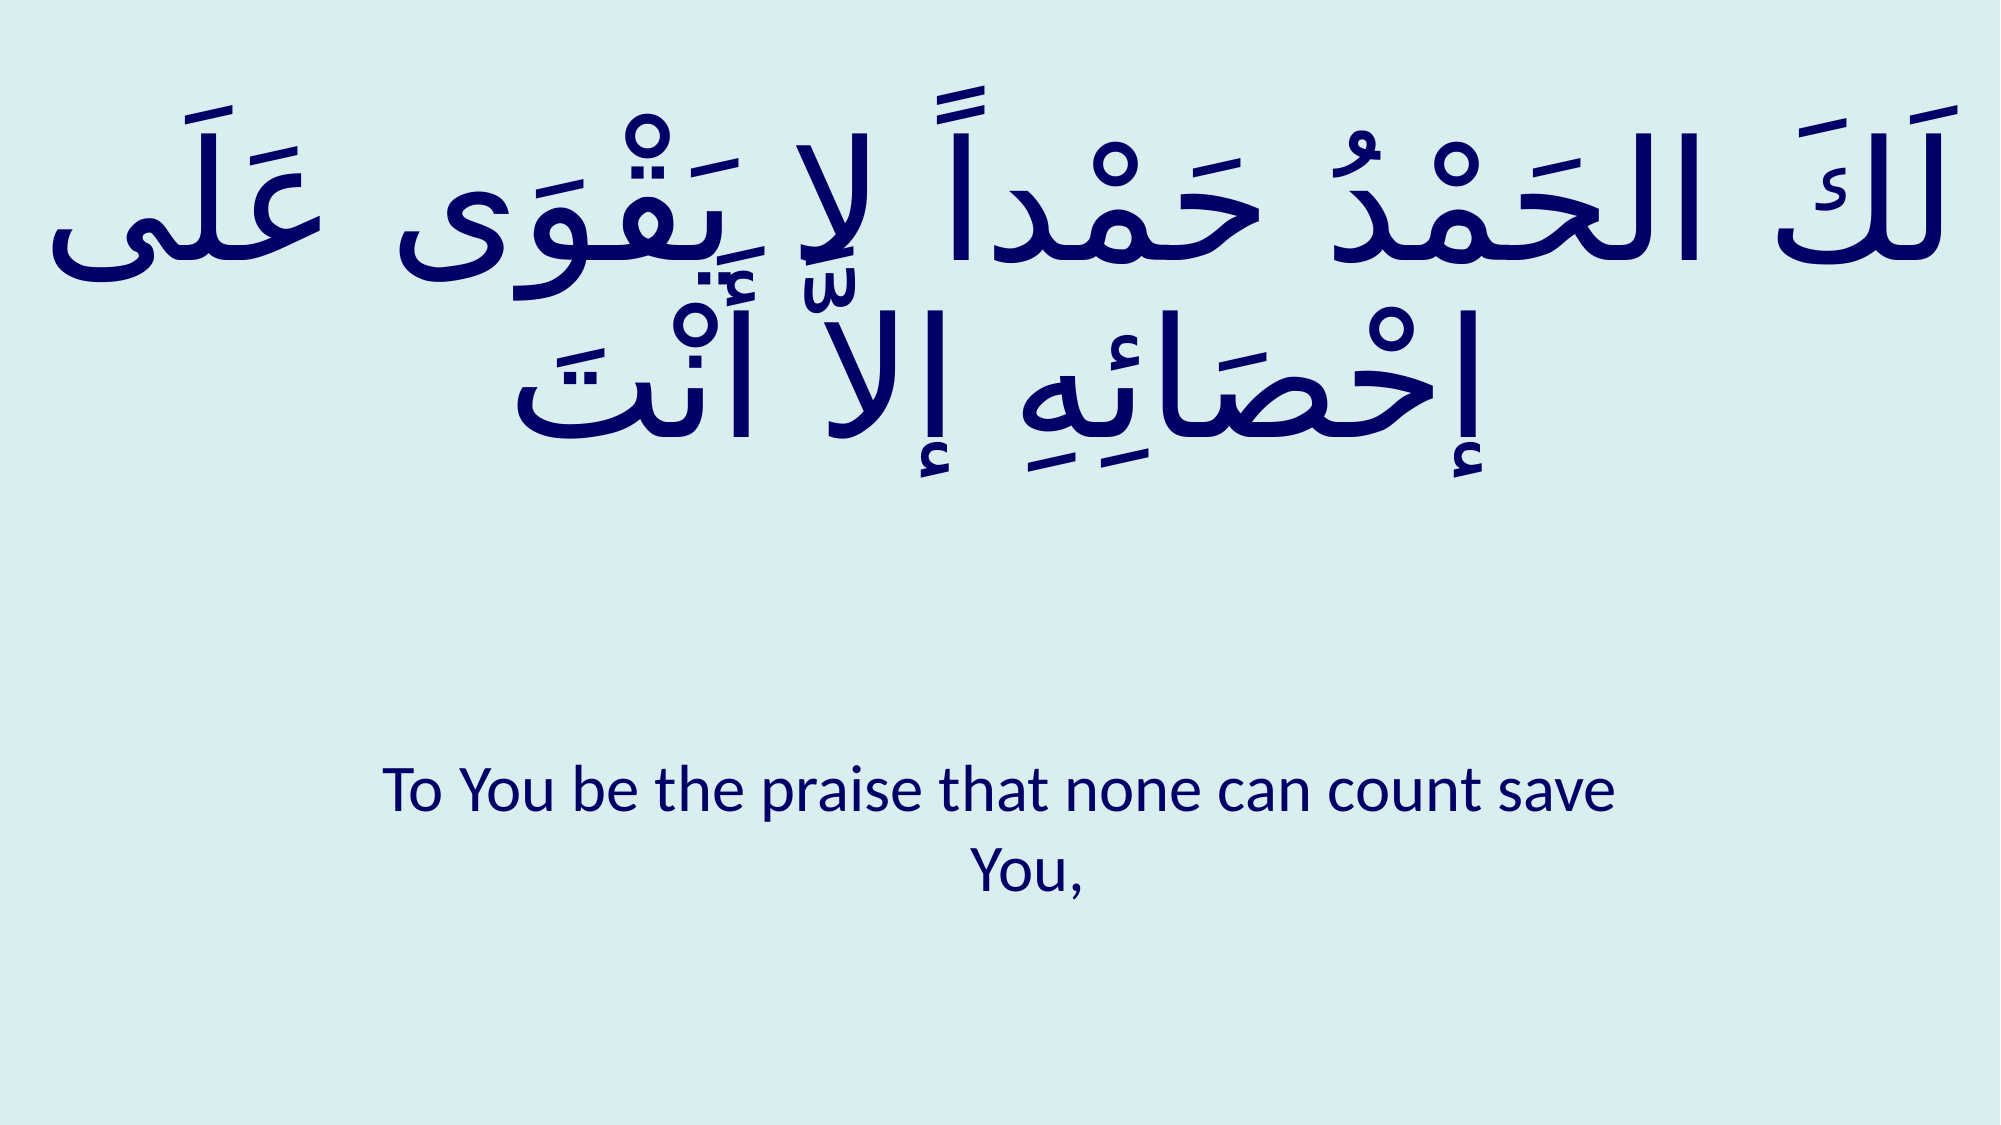

# لَكَ الحَمْدُ حَمْداً لا يَقْوَى عَلَى إحْصَائِهِ إلاَّ أَنْتَ
To You be the praise that none can count save You,